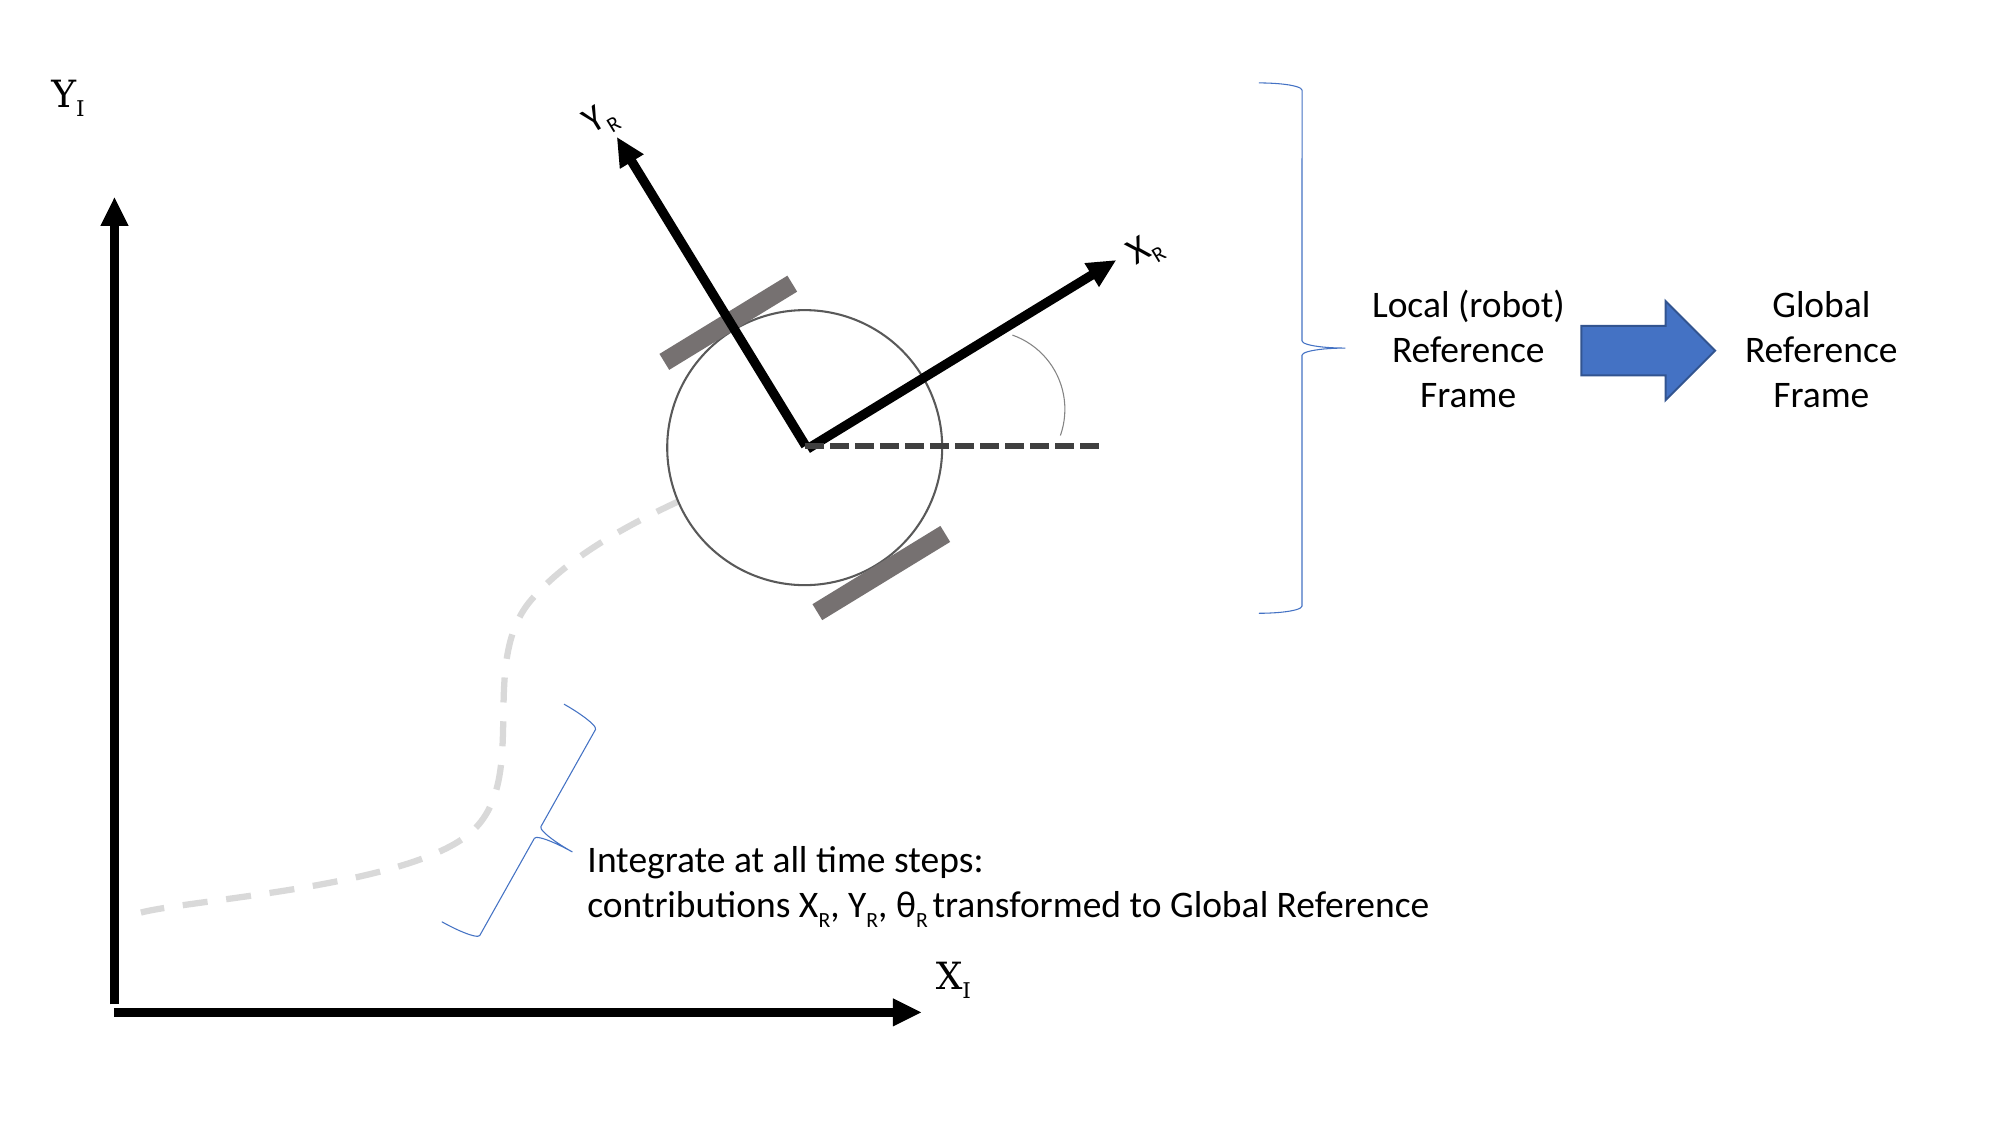

YR
XR
YI
XI

Local (robot)
Reference
Frame
Global
Reference
Frame

Integrate at all time steps:
contributions XR, YR, θR transformed to Global Reference